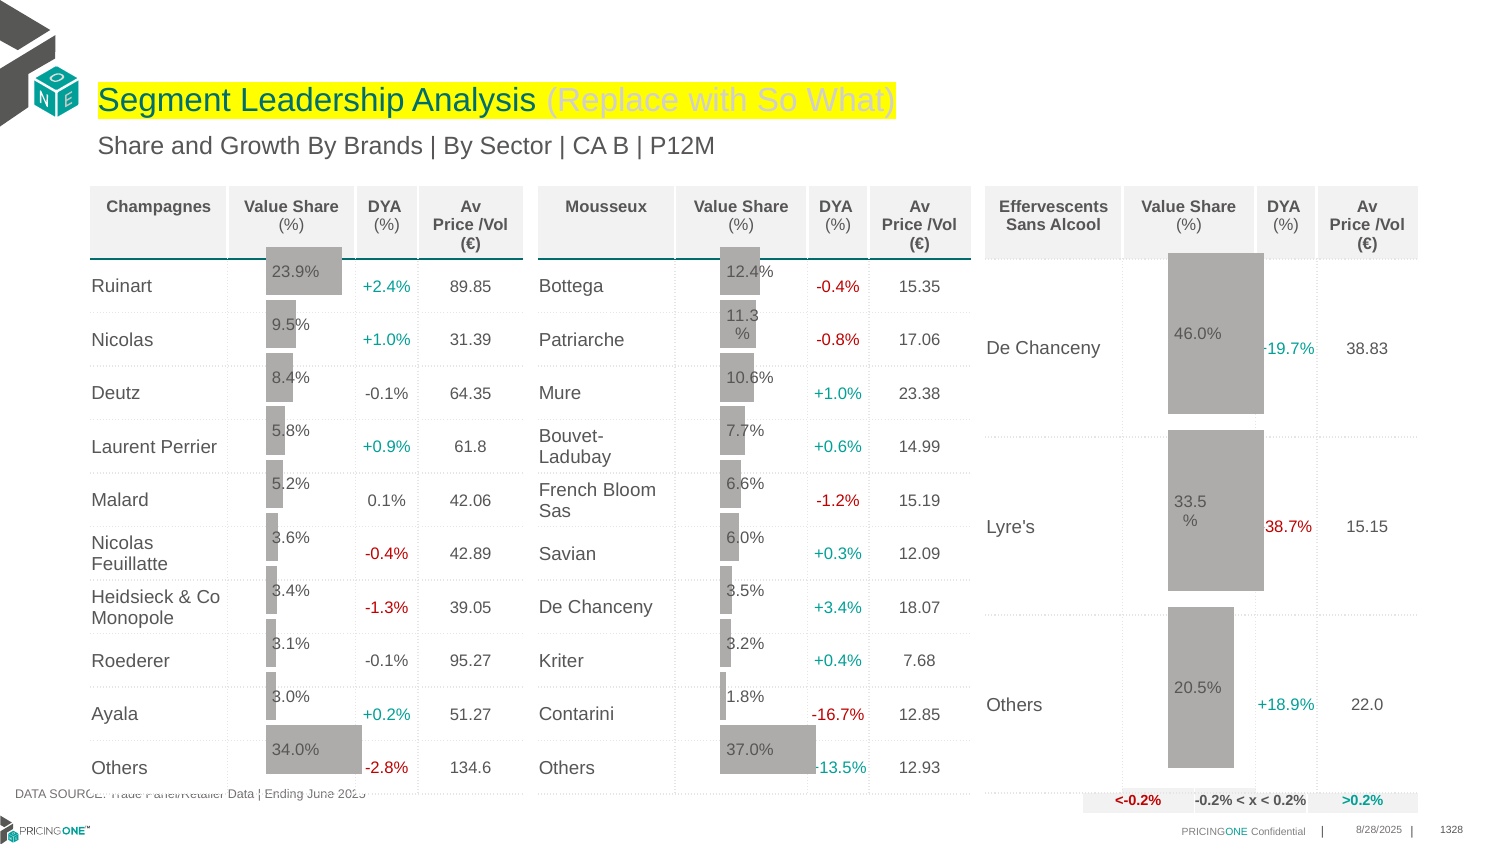

# Segment Leadership Analysis (Replace with So What)
Share and Growth By Brands | By Sector | CA B | P12M
| Mousseux | Value Share (%) | DYA (%) | Av Price /Vol (€) |
| --- | --- | --- | --- |
| Bottega |  | -0.4% | 15.35 |
| Patriarche |  | -0.8% | 17.06 |
| Mure |  | +1.0% | 23.38 |
| Bouvet-Ladubay |  | +0.6% | 14.99 |
| French Bloom Sas |  | -1.2% | 15.19 |
| Savian |  | +0.3% | 12.09 |
| De Chanceny |  | +3.4% | 18.07 |
| Kriter |  | +0.4% | 7.68 |
| Contarini |  | -16.7% | 12.85 |
| Others |  | +13.5% | 12.93 |
| Champagnes | Value Share (%) | DYA (%) | Av Price /Vol (€) |
| --- | --- | --- | --- |
| Ruinart |  | +2.4% | 89.85 |
| Nicolas |  | +1.0% | 31.39 |
| Deutz |  | -0.1% | 64.35 |
| Laurent Perrier |  | +0.9% | 61.8 |
| Malard |  | 0.1% | 42.06 |
| Nicolas Feuillatte |  | -0.4% | 42.89 |
| Heidsieck & Co Monopole |  | -1.3% | 39.05 |
| Roederer |  | -0.1% | 95.27 |
| Ayala |  | +0.2% | 51.27 |
| Others |  | -2.8% | 134.6 |
| Effervescents Sans Alcool | Value Share (%) | DYA (%) | Av Price /Vol (€) |
| --- | --- | --- | --- |
| De Chanceny |  | +19.7% | 38.83 |
| Lyre's |  | -38.7% | 15.15 |
| Others |  | +18.9% | 22.0 |

### Chart

| Category | Champagnes | CA B |
|---|---|
| None | 0.2393117025343415 |

### Chart

| Category | Mousseux | CA B |
|---|---|
| None | 0.1239369411353069 |

### Chart

| Category | Effervescents Sans Alcool | CA B |
|---|---|
| None | 0.4597352894275235 |
DATA SOURCE: Trade Panel/Retailer Data | Ending June 2025
| <-0.2% | -0.2% < x < 0.2% | >0.2% |
| --- | --- | --- |

8/28/2025
1328